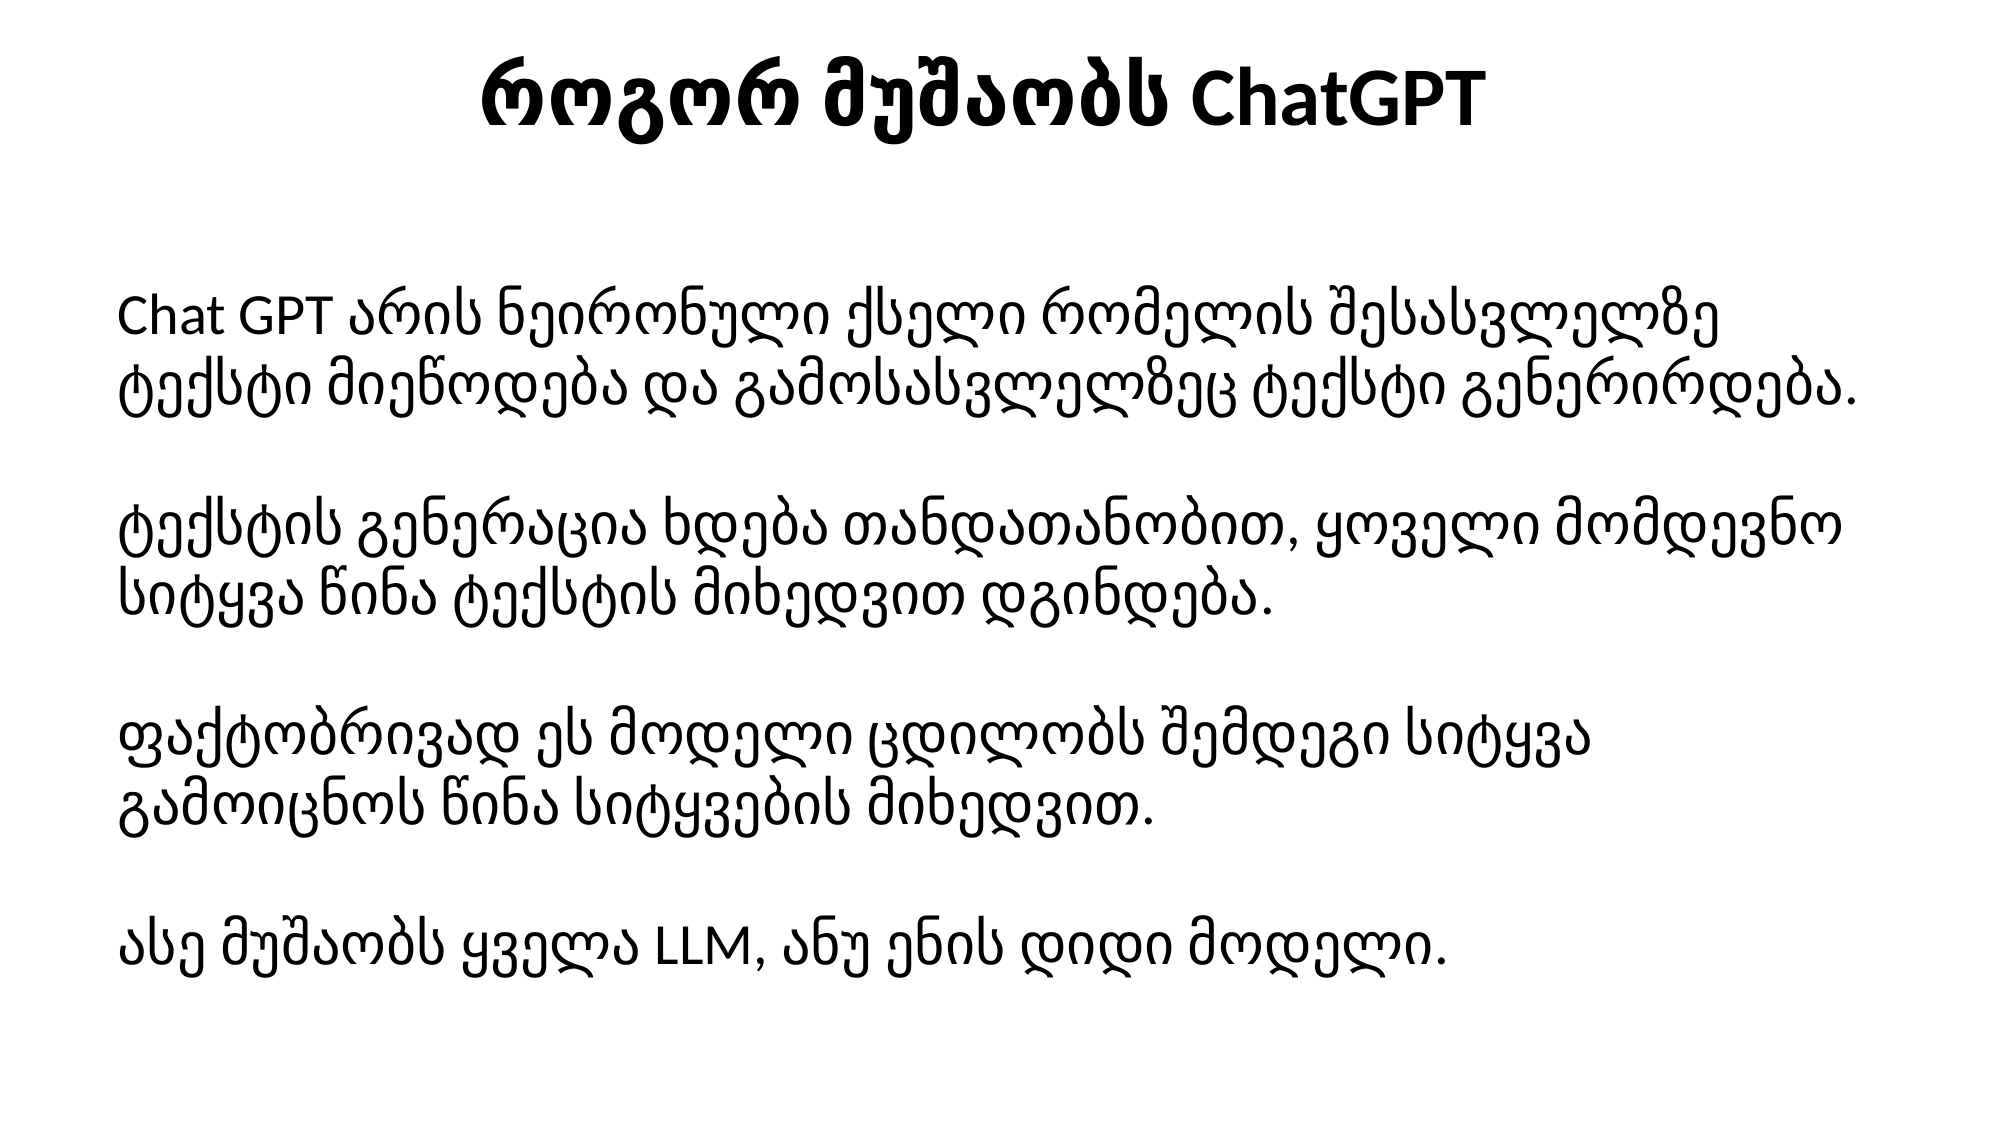

როგორ მუშაობს ChatGPT
Chat GPT არის ნეირონული ქსელი რომელის შესასვლელზე ტექსტი მიეწოდება და გამოსასვლელზეც ტექსტი გენერირდება.

ტექსტის გენერაცია ხდება თანდათანობით, ყოველი მომდევნო სიტყვა წინა ტექსტის მიხედვით დგინდება.

ფაქტობრივად ეს მოდელი ცდილობს შემდეგი სიტყვა გამოიცნოს წინა სიტყვების მიხედვით.

ასე მუშაობს ყველა LLM, ანუ ენის დიდი მოდელი.